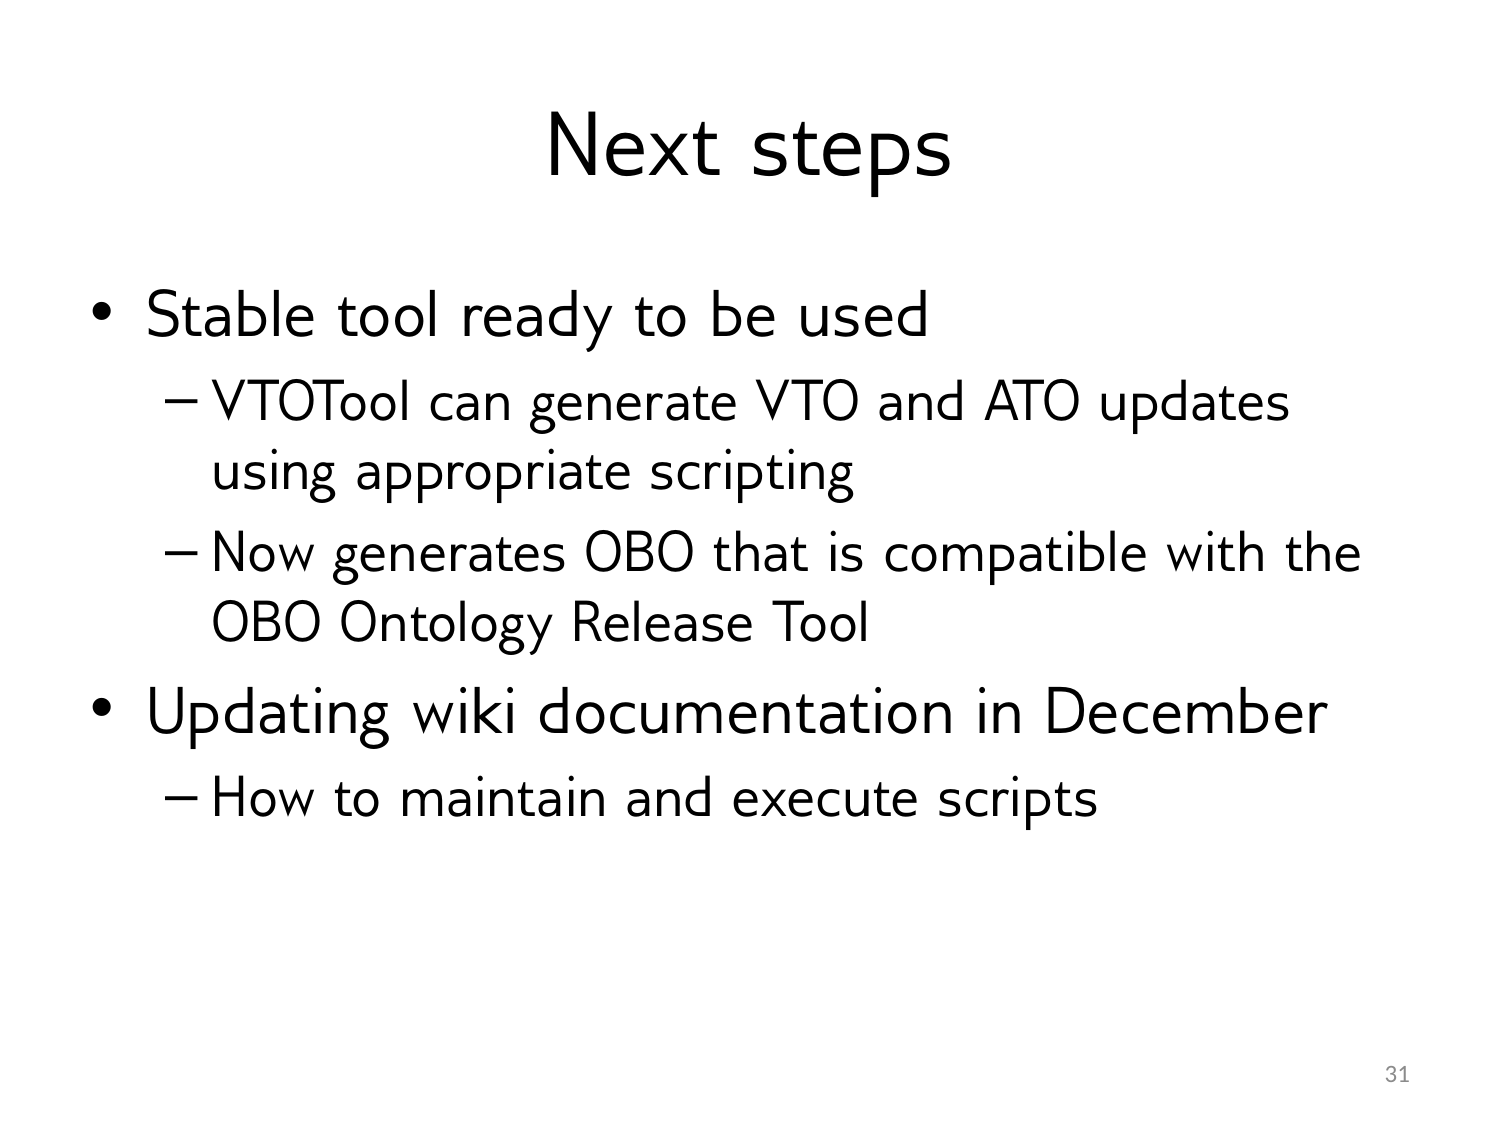

# Next steps
Stable tool ready to be used
VTOTool can generate VTO and ATO updates using appropriate scripting
Now generates OBO that is compatible with the OBO Ontology Release Tool
Updating wiki documentation in December
How to maintain and execute scripts
31